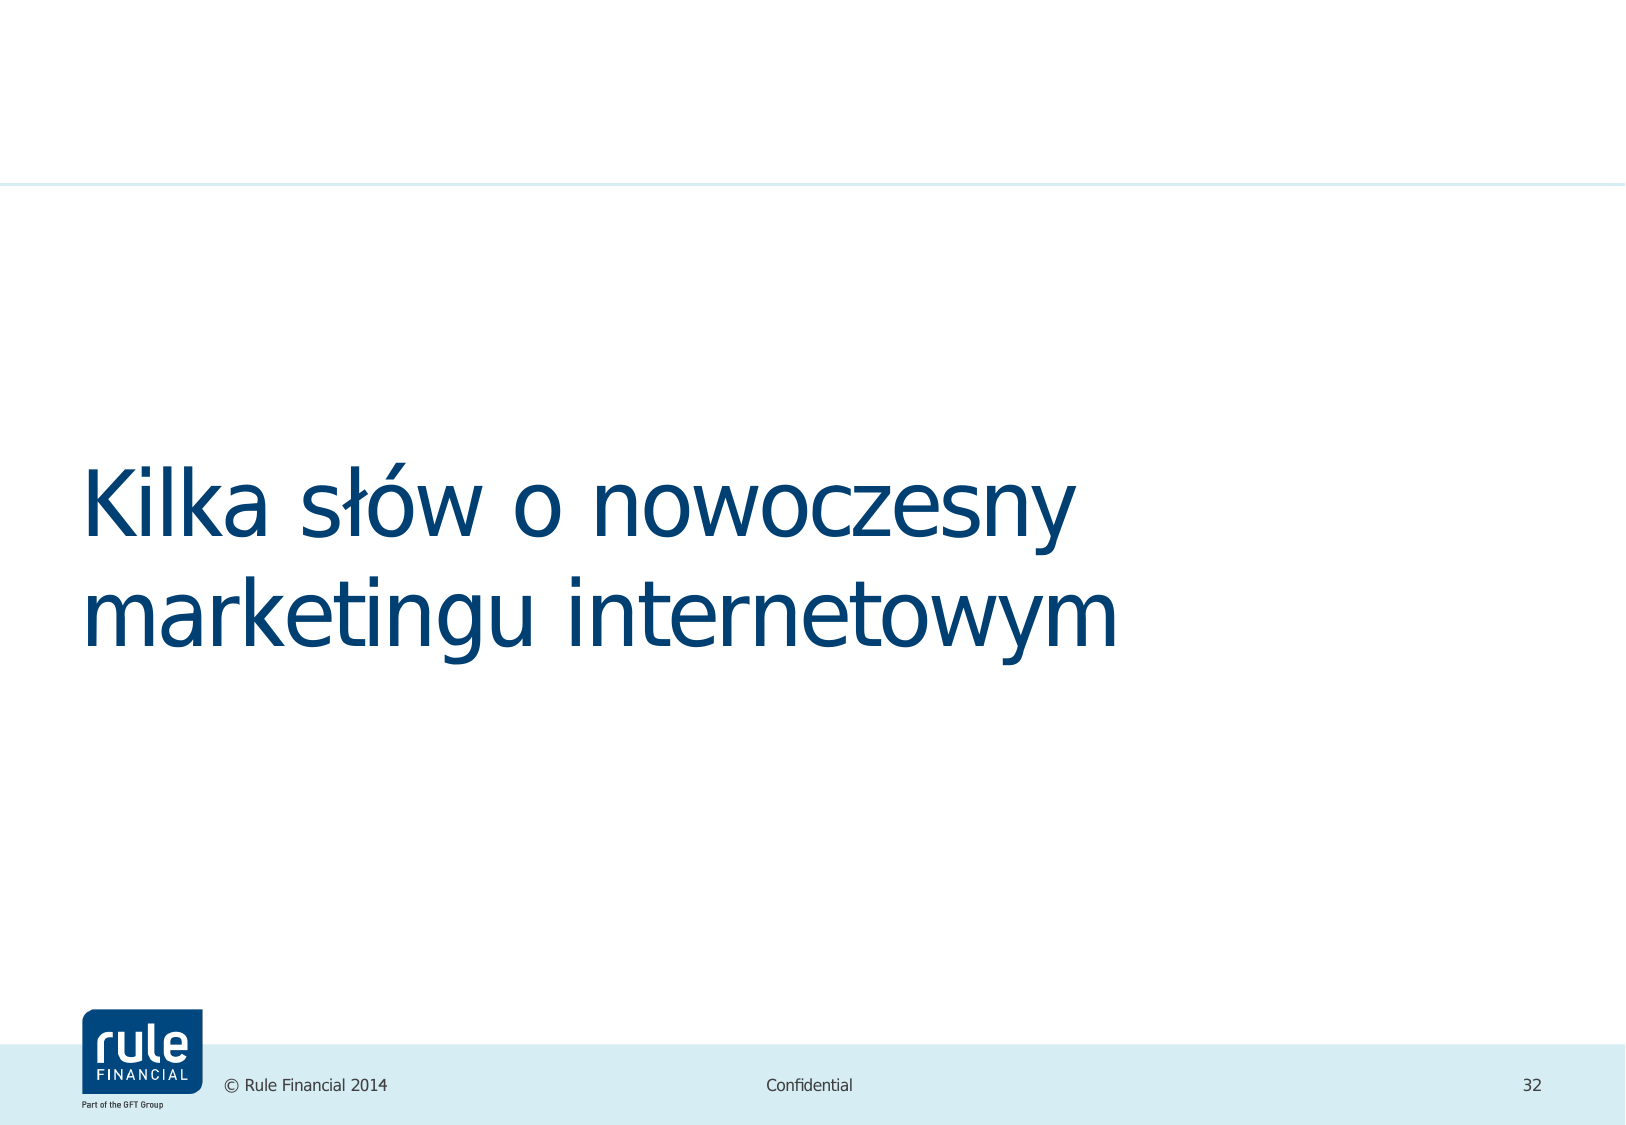

# Kilka słów o nowoczesny marketingu internetowym